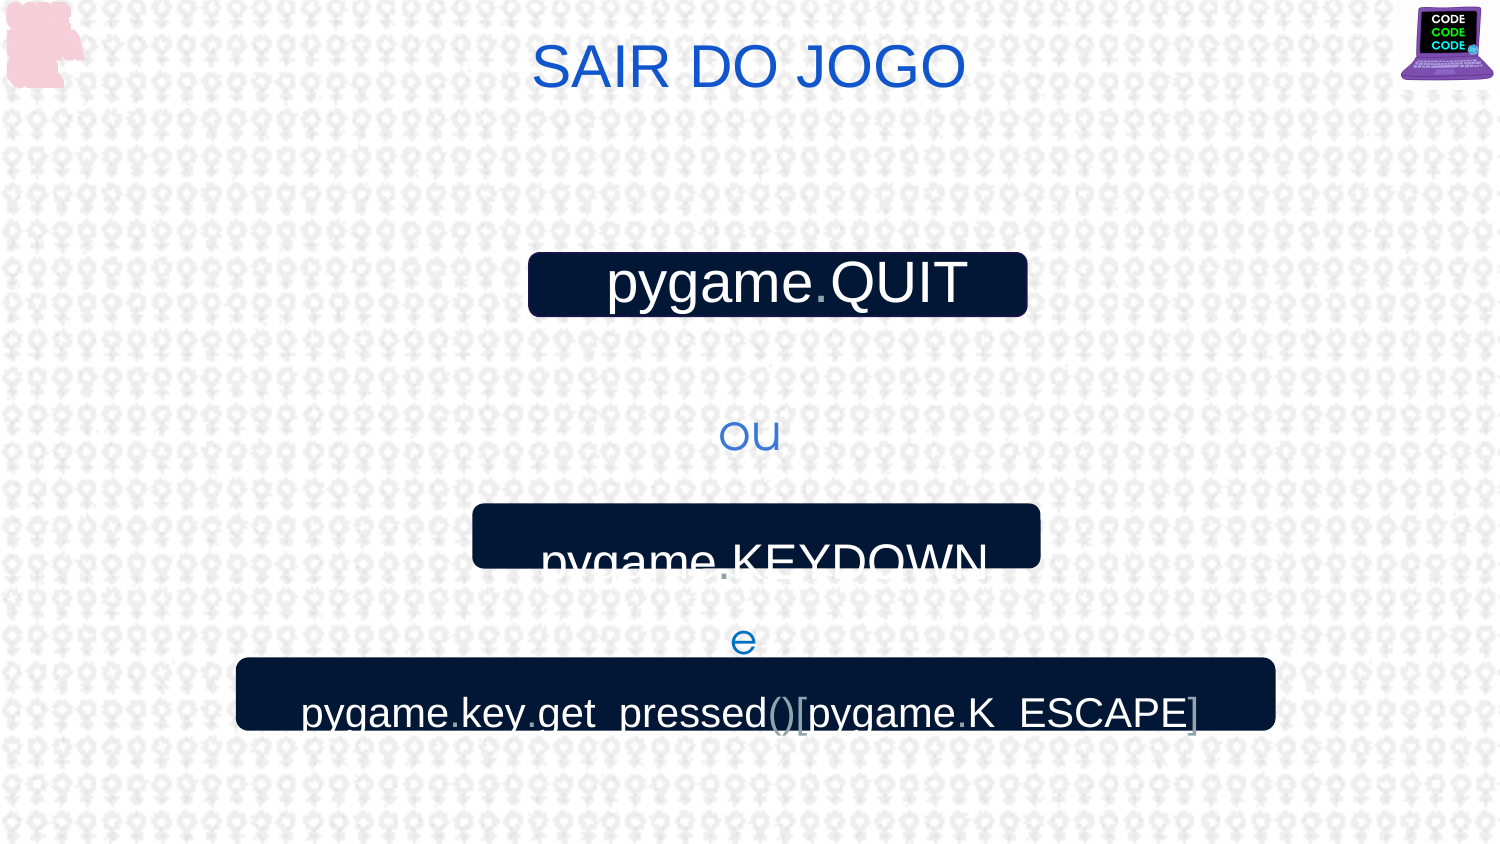

# SAIR DO JOGO

pygame.QUIT

ou

pygame.KEYDOWN
e
pygame.key.get_pressed()[pygame.K_ESCAPE]